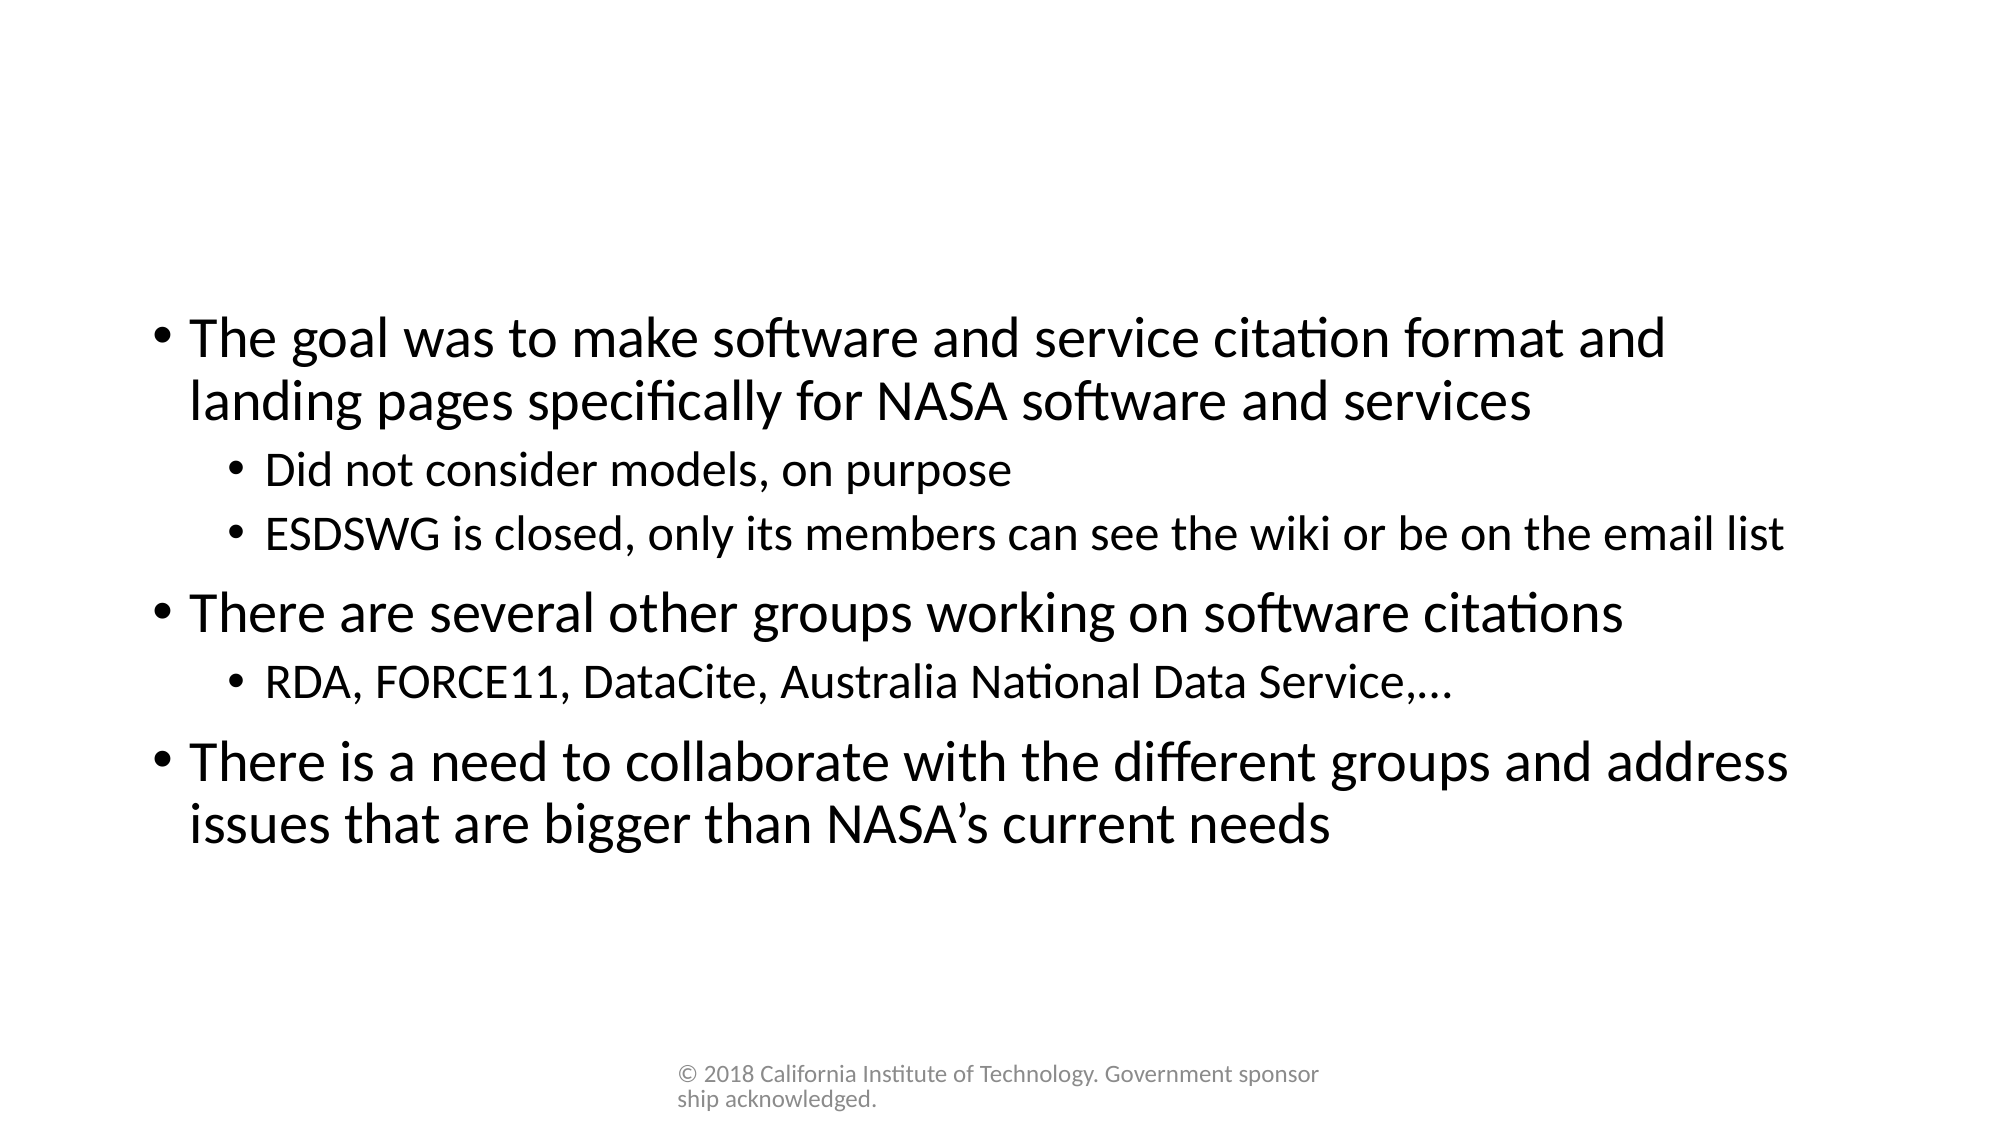

#
The goal was to make software and service citation format and landing pages specifically for NASA software and services
Did not consider models, on purpose
ESDSWG is closed, only its members can see the wiki or be on the email list
There are several other groups working on software citations
RDA, FORCE11, DataCite, Australia National Data Service,…
There is a need to collaborate with the different groups and address issues that are bigger than NASA’s current needs
© 2018 California Institute of Technology. Government sponsorship acknowledged.